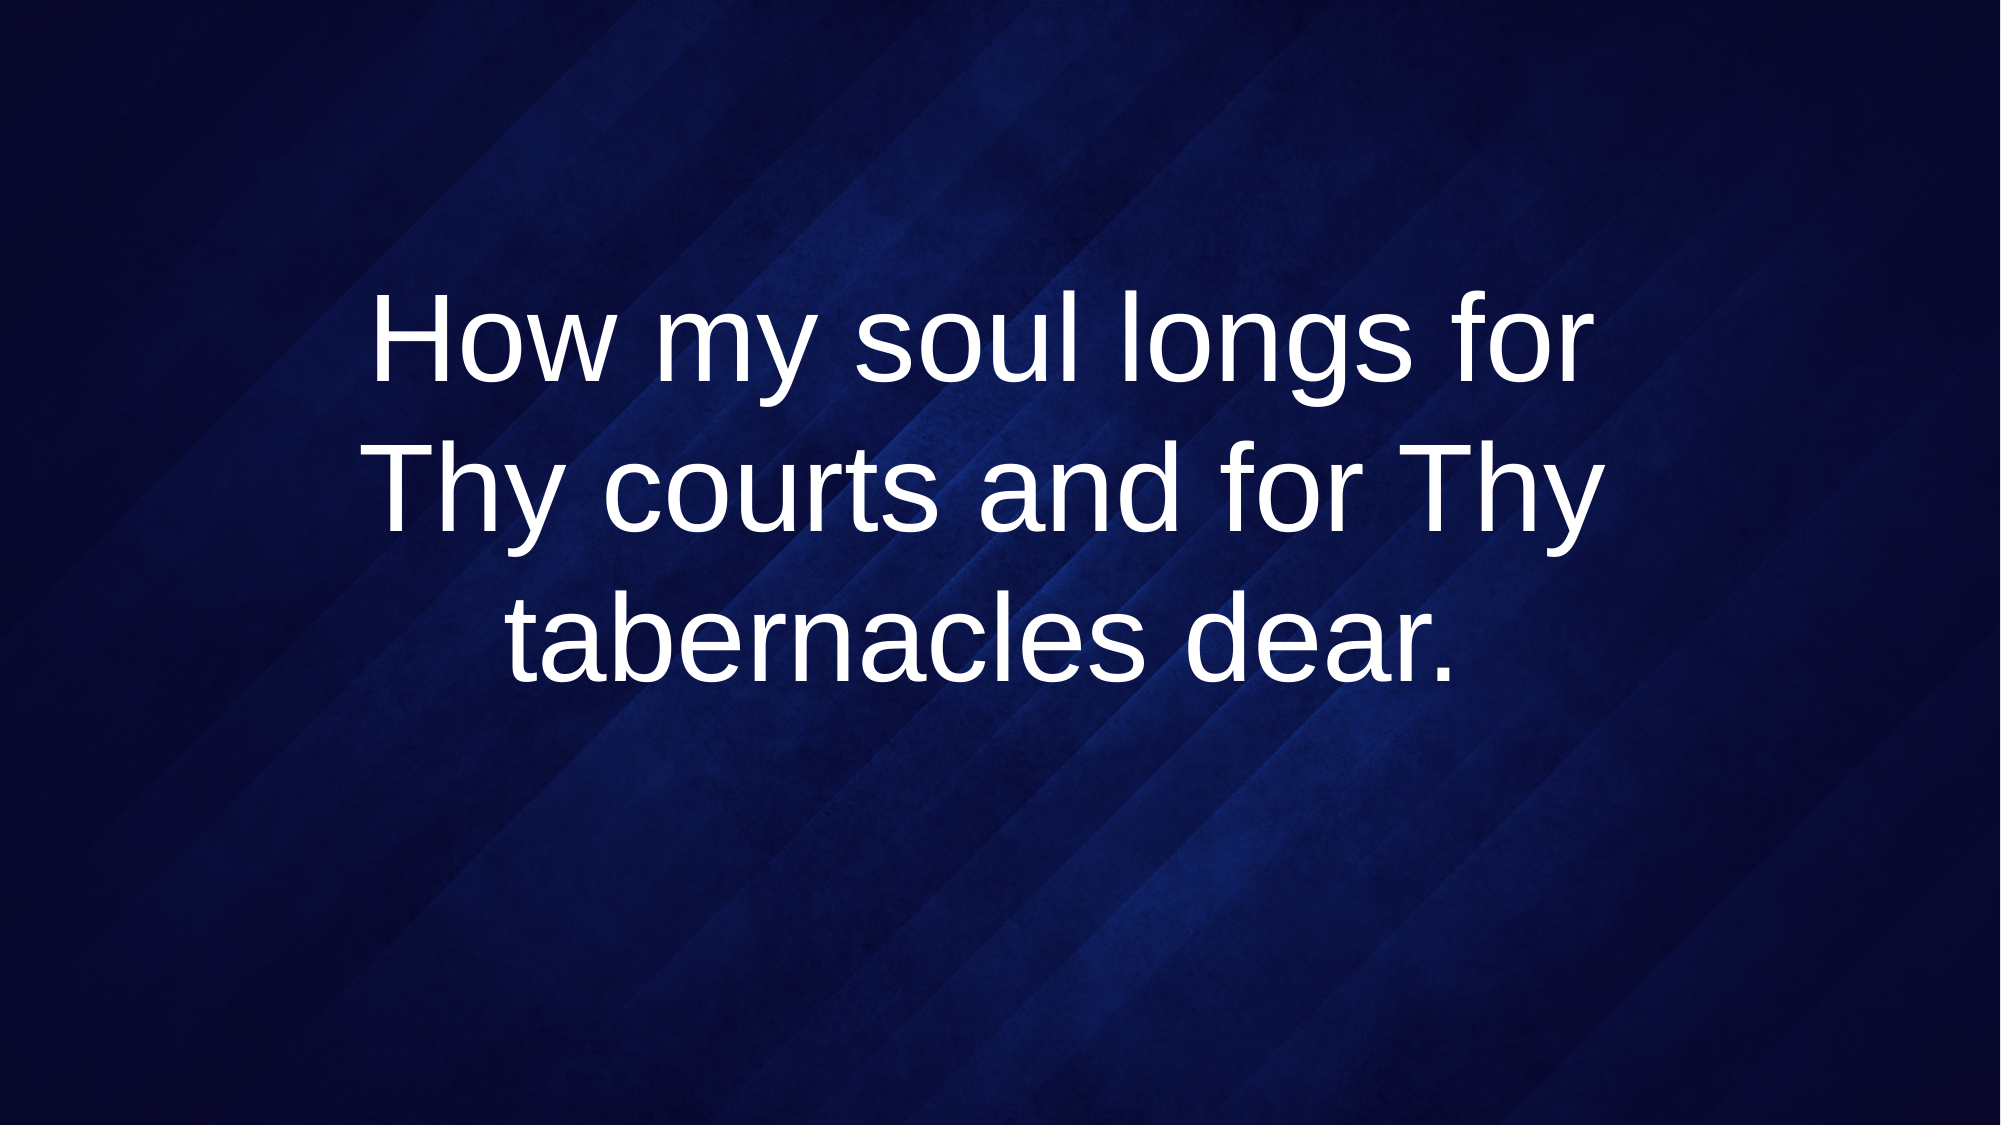

# How my soul longs for Thy courts and for Thy tabernacles dear.